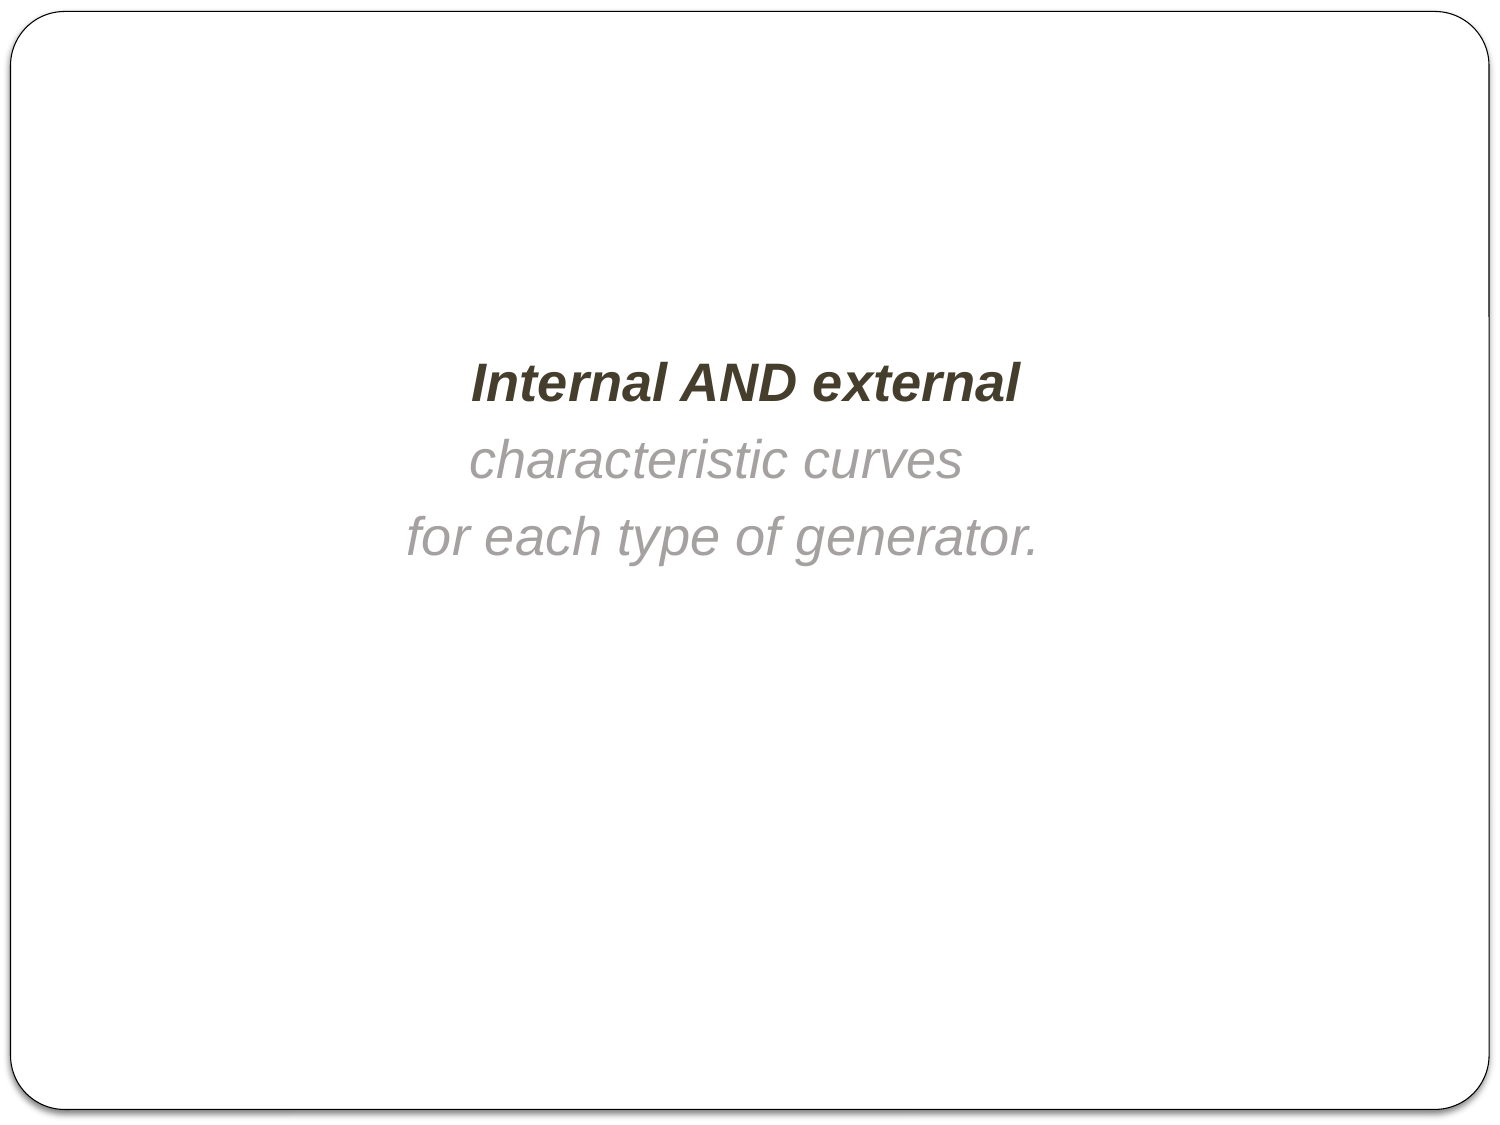

Internal AND external
characteristic curves
for each type of generator.